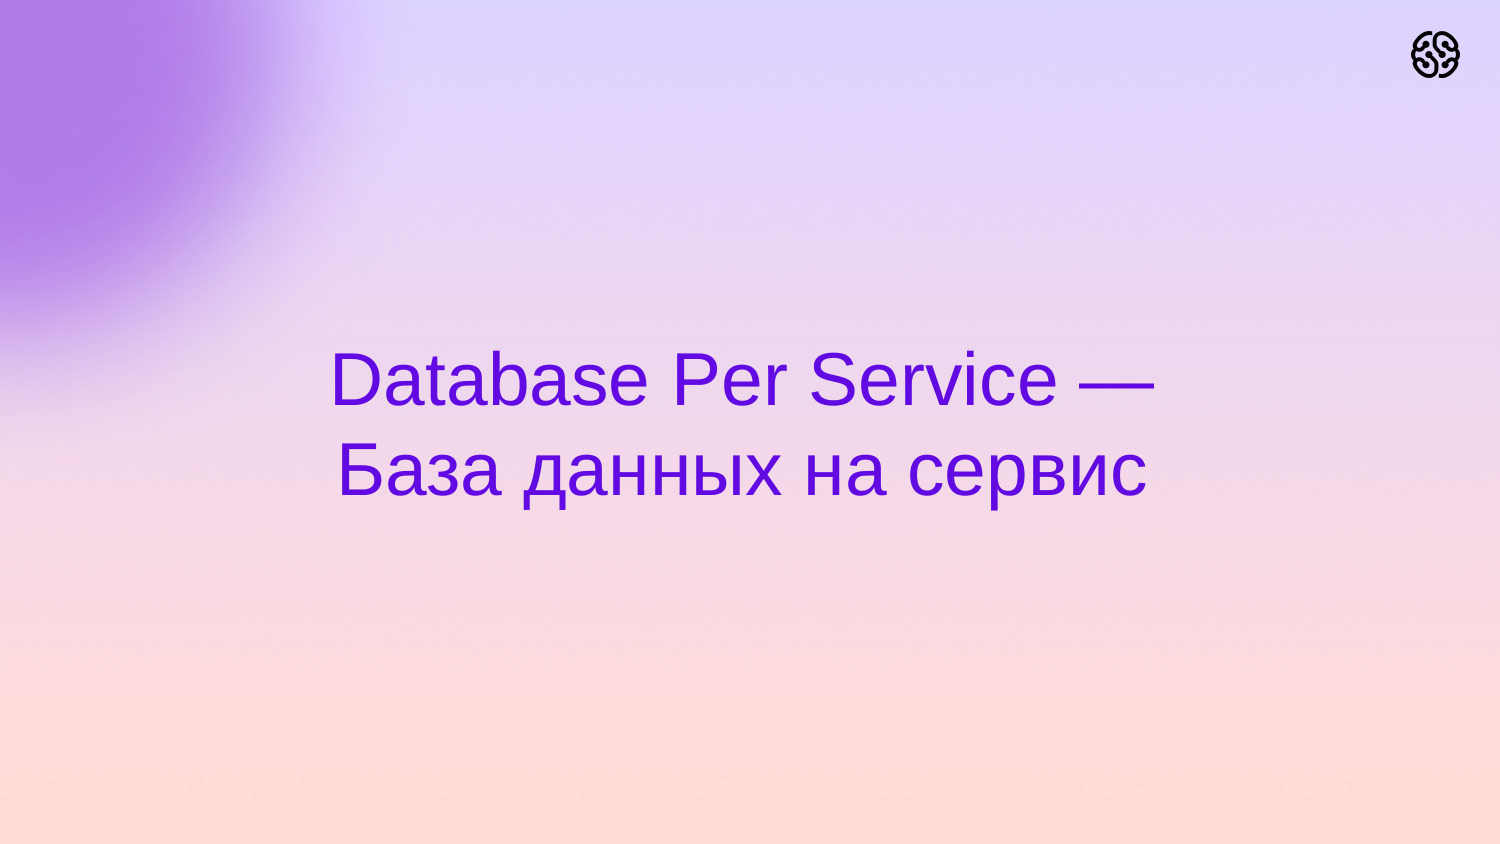

# Database Per Service — База данных на сервис